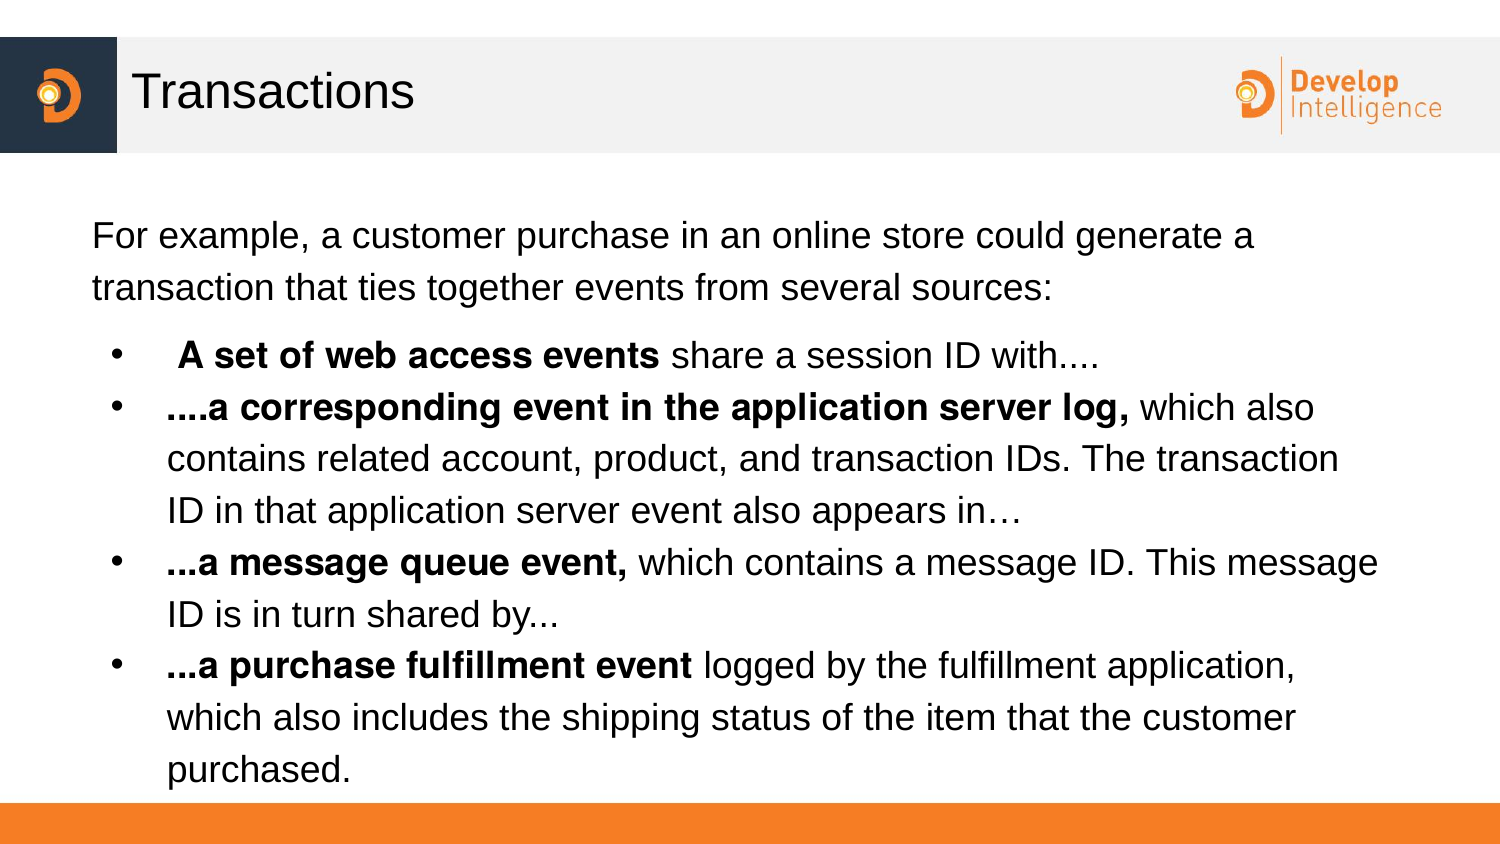

# Transactions
For example, a customer purchase in an online store could generate a transaction that ties together events from several sources:
 A set of web access events share a session ID with....
....a corresponding event in the application server log, which also contains related account, product, and transaction IDs. The transaction ID in that application server event also appears in…
...a message queue event, which contains a message ID. This message ID is in turn shared by...
...a purchase fulfillment event logged by the fulfillment application, which also includes the shipping status of the item that the customer purchased.